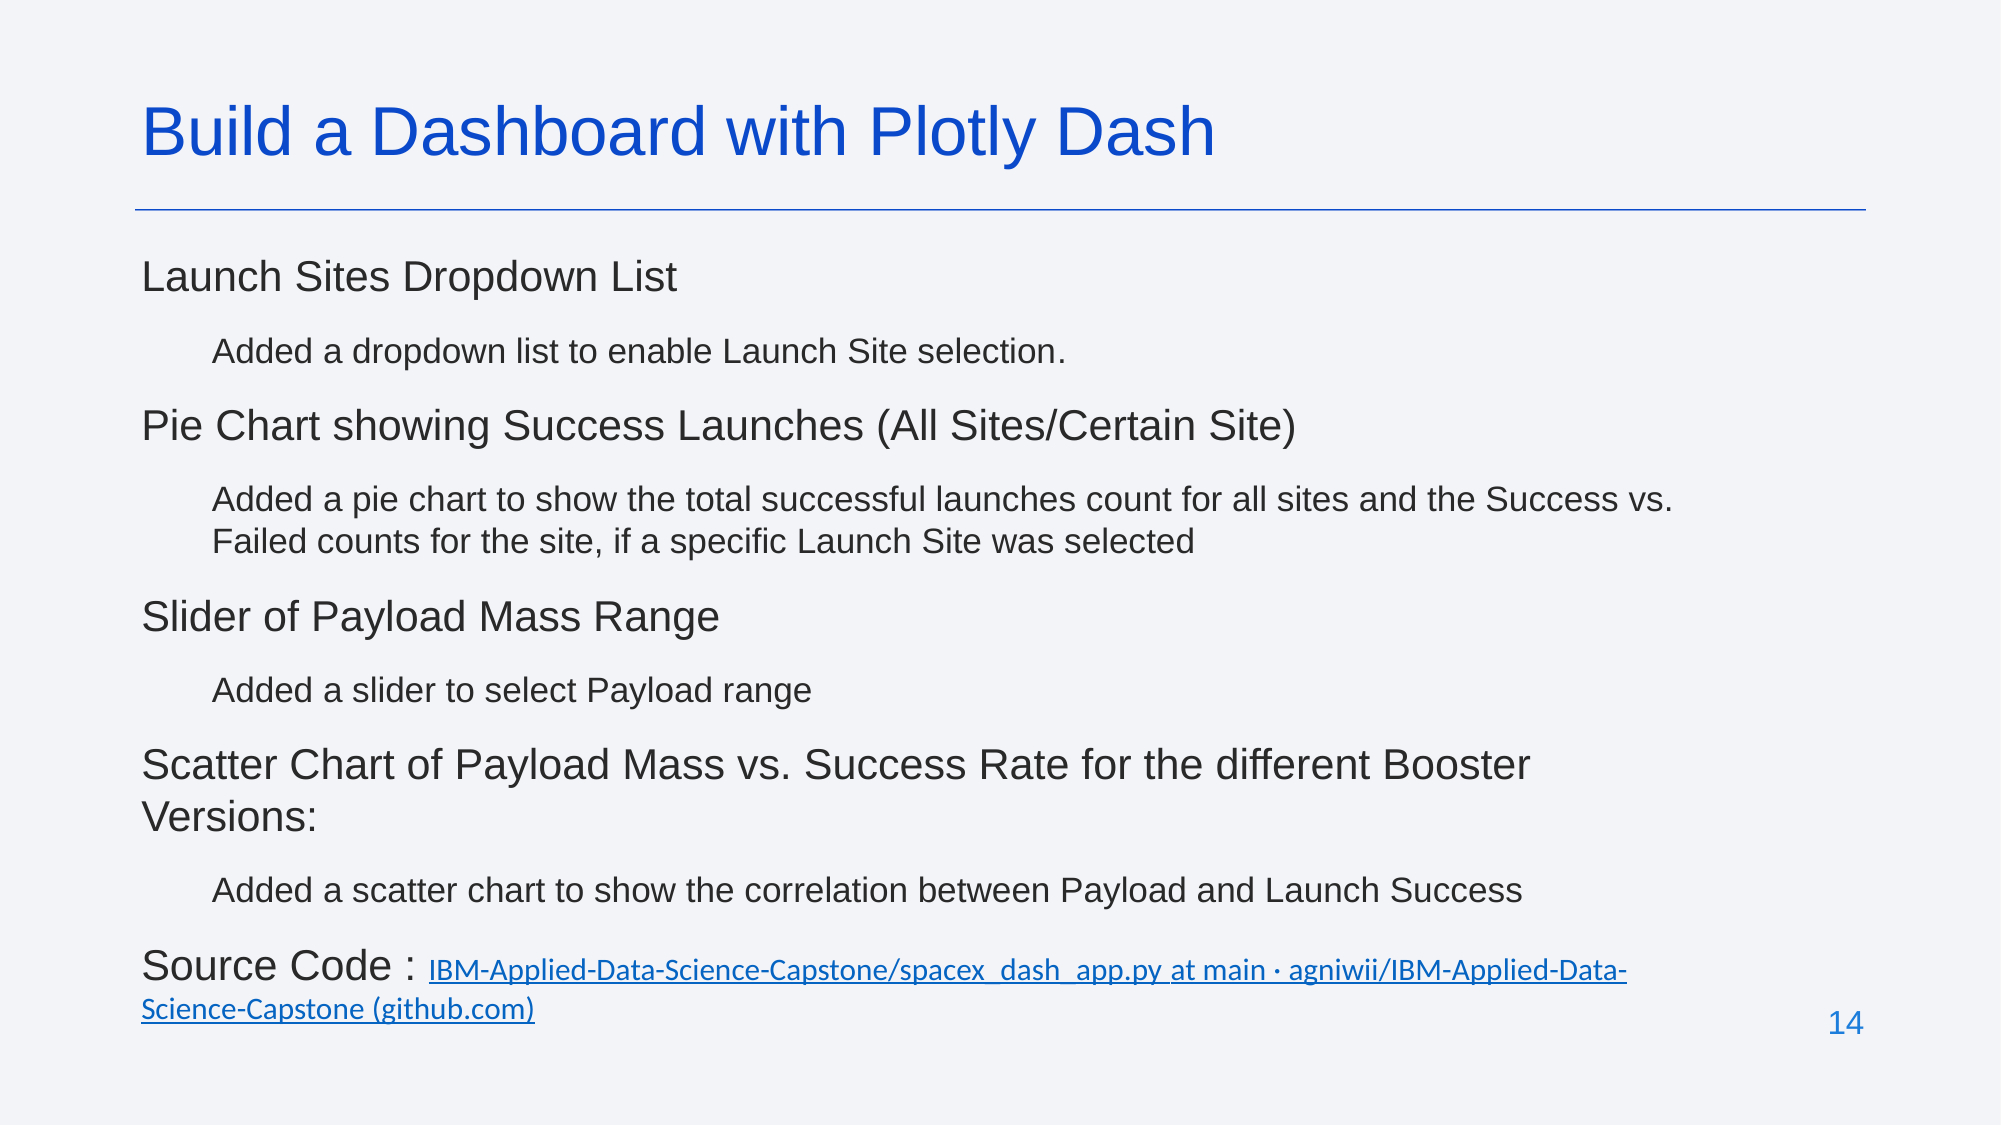

Build a Dashboard with Plotly Dash
Launch Sites Dropdown List
Added a dropdown list to enable Launch Site selection.
Pie Chart showing Success Launches (All Sites/Certain Site)
Added a pie chart to show the total successful launches count for all sites and the Success vs. Failed counts for the site, if a specific Launch Site was selected
Slider of Payload Mass Range
Added a slider to select Payload range
Scatter Chart of Payload Mass vs. Success Rate for the different Booster Versions:
Added a scatter chart to show the correlation between Payload and Launch Success
Source Code : IBM-Applied-Data-Science-Capstone/spacex_dash_app.py at main · agniwii/IBM-Applied-Data-Science-Capstone (github.com)

14